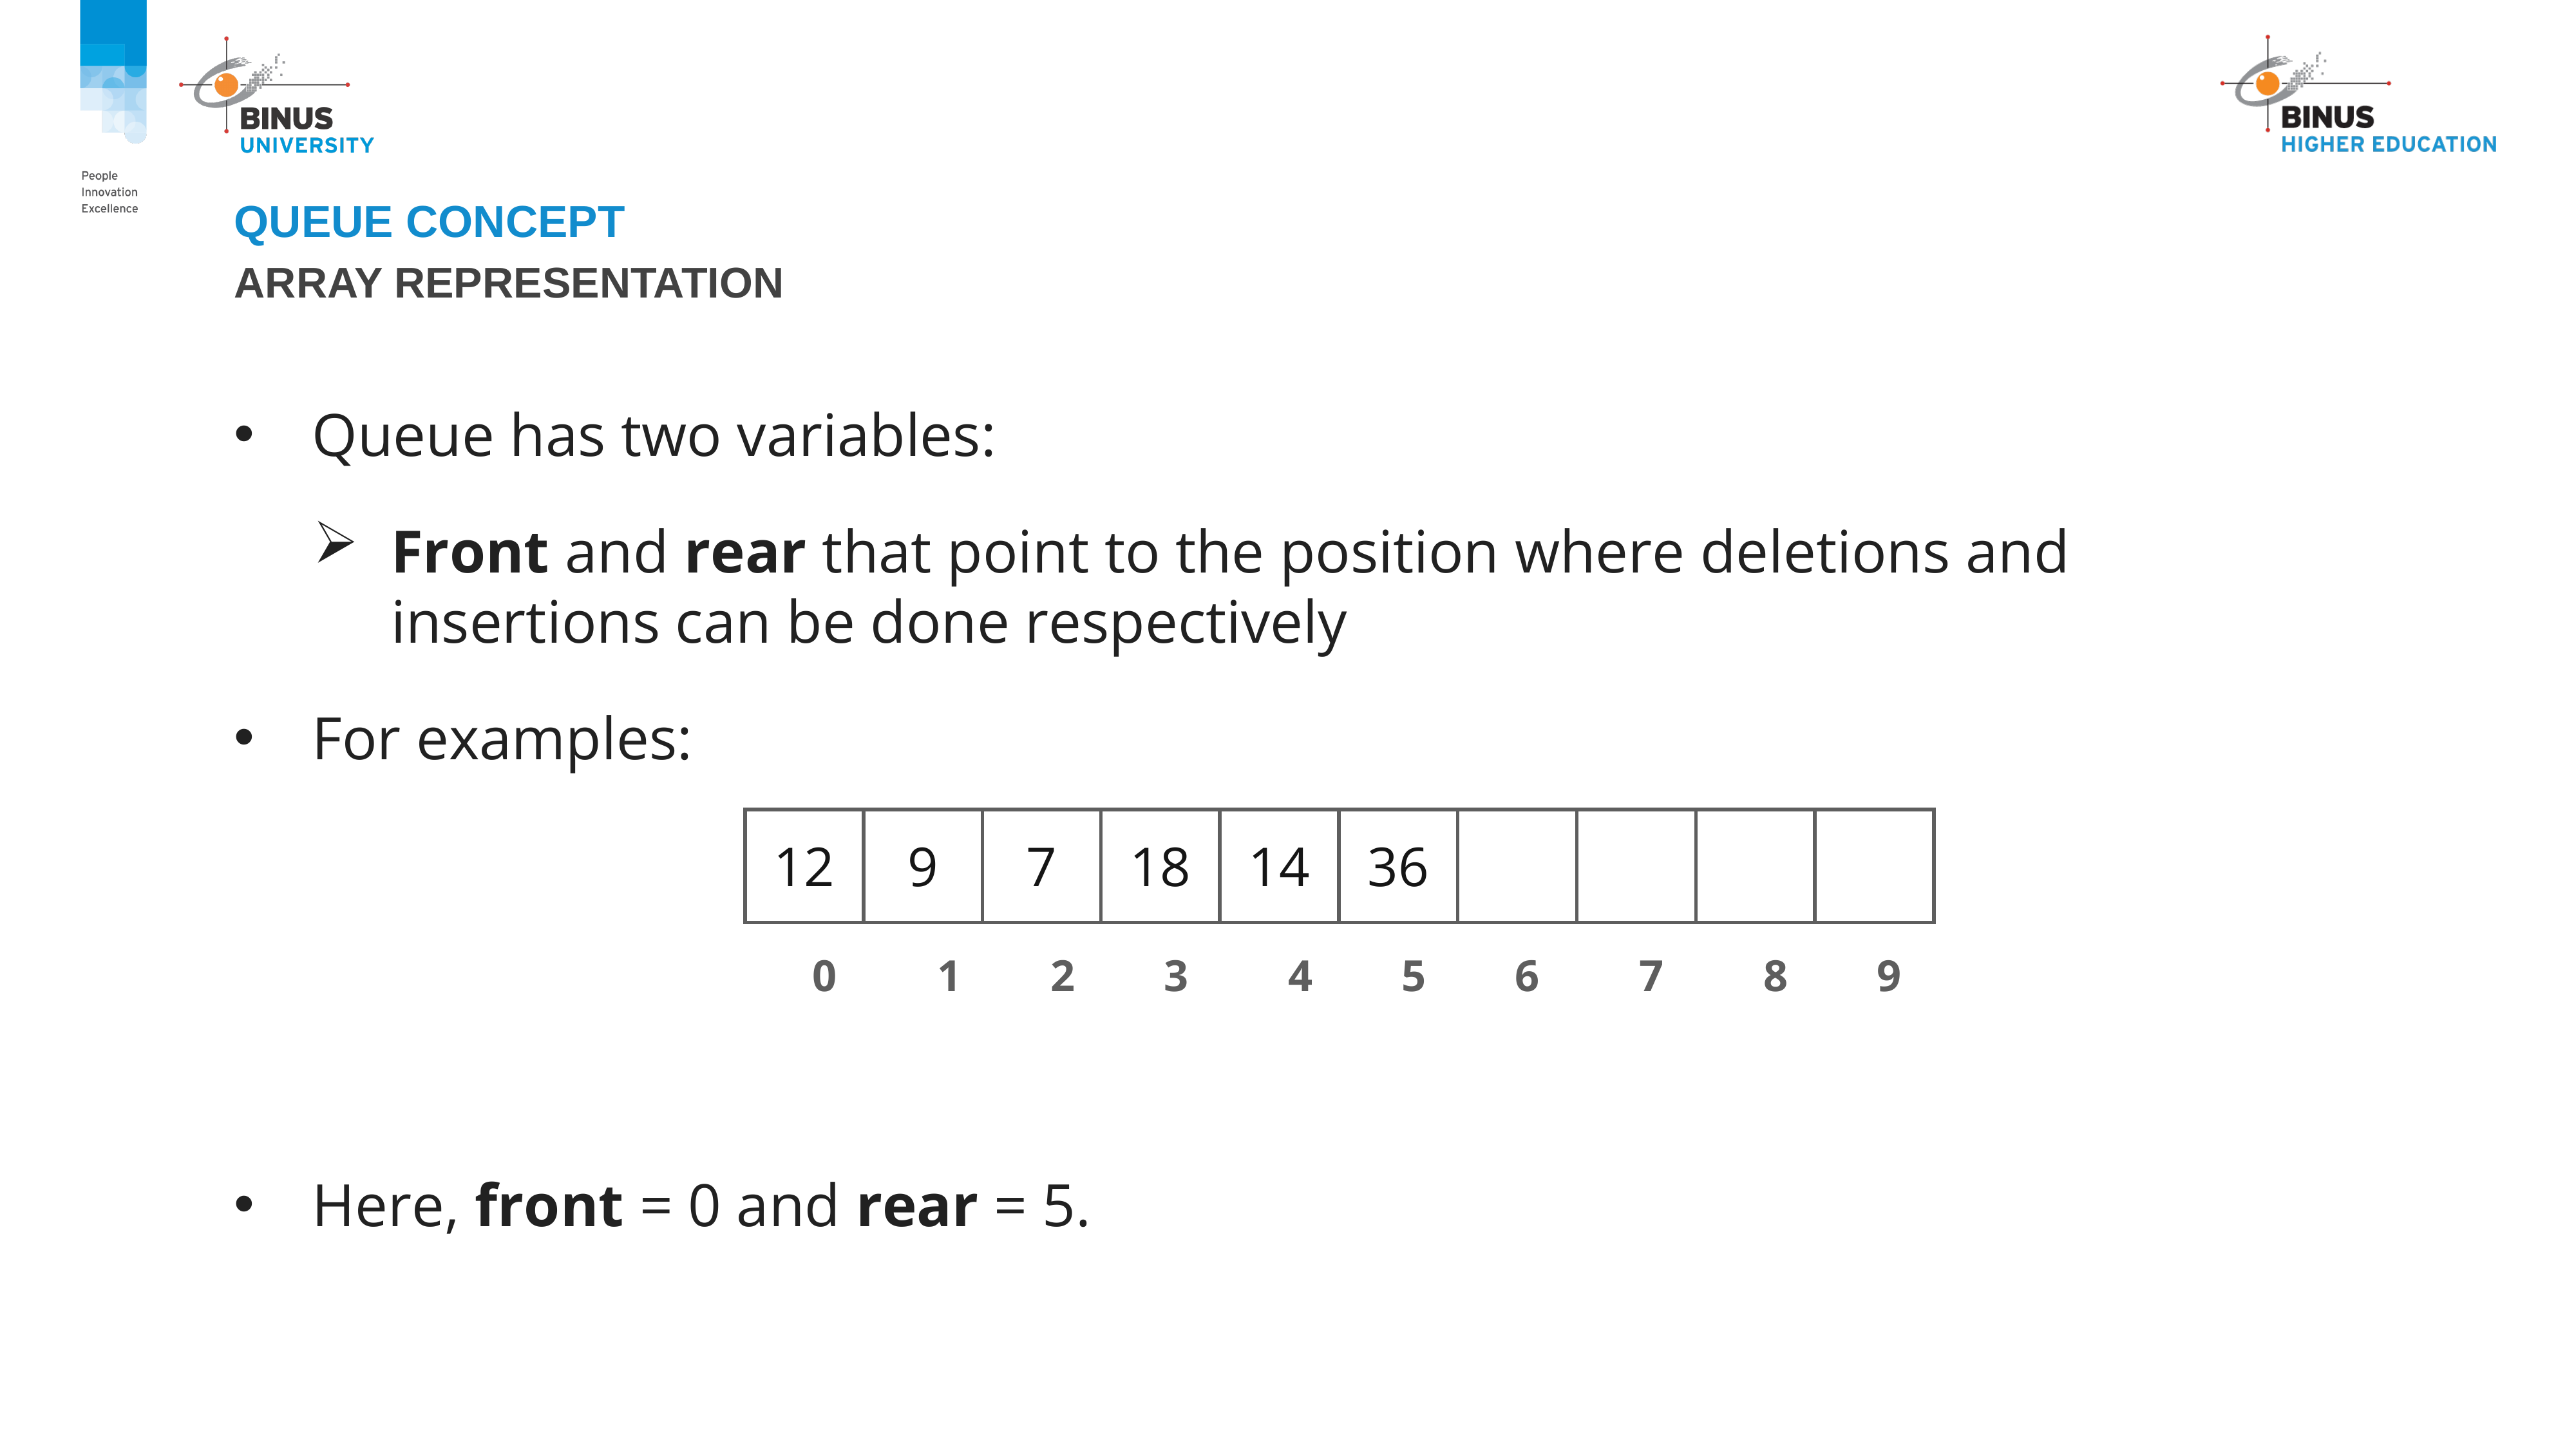

# queue concept
Array representation
Queue has two variables:
Front and rear that point to the position where deletions and insertions can be done respectively
For examples:

Here, front = 0 and rear = 5.
| 12 | 9 | 7 | 18 | 14 | 36 |  |  |  |  |
| --- | --- | --- | --- | --- | --- | --- | --- | --- | --- |
   0         1        2        3         4        5        6         7         8        9